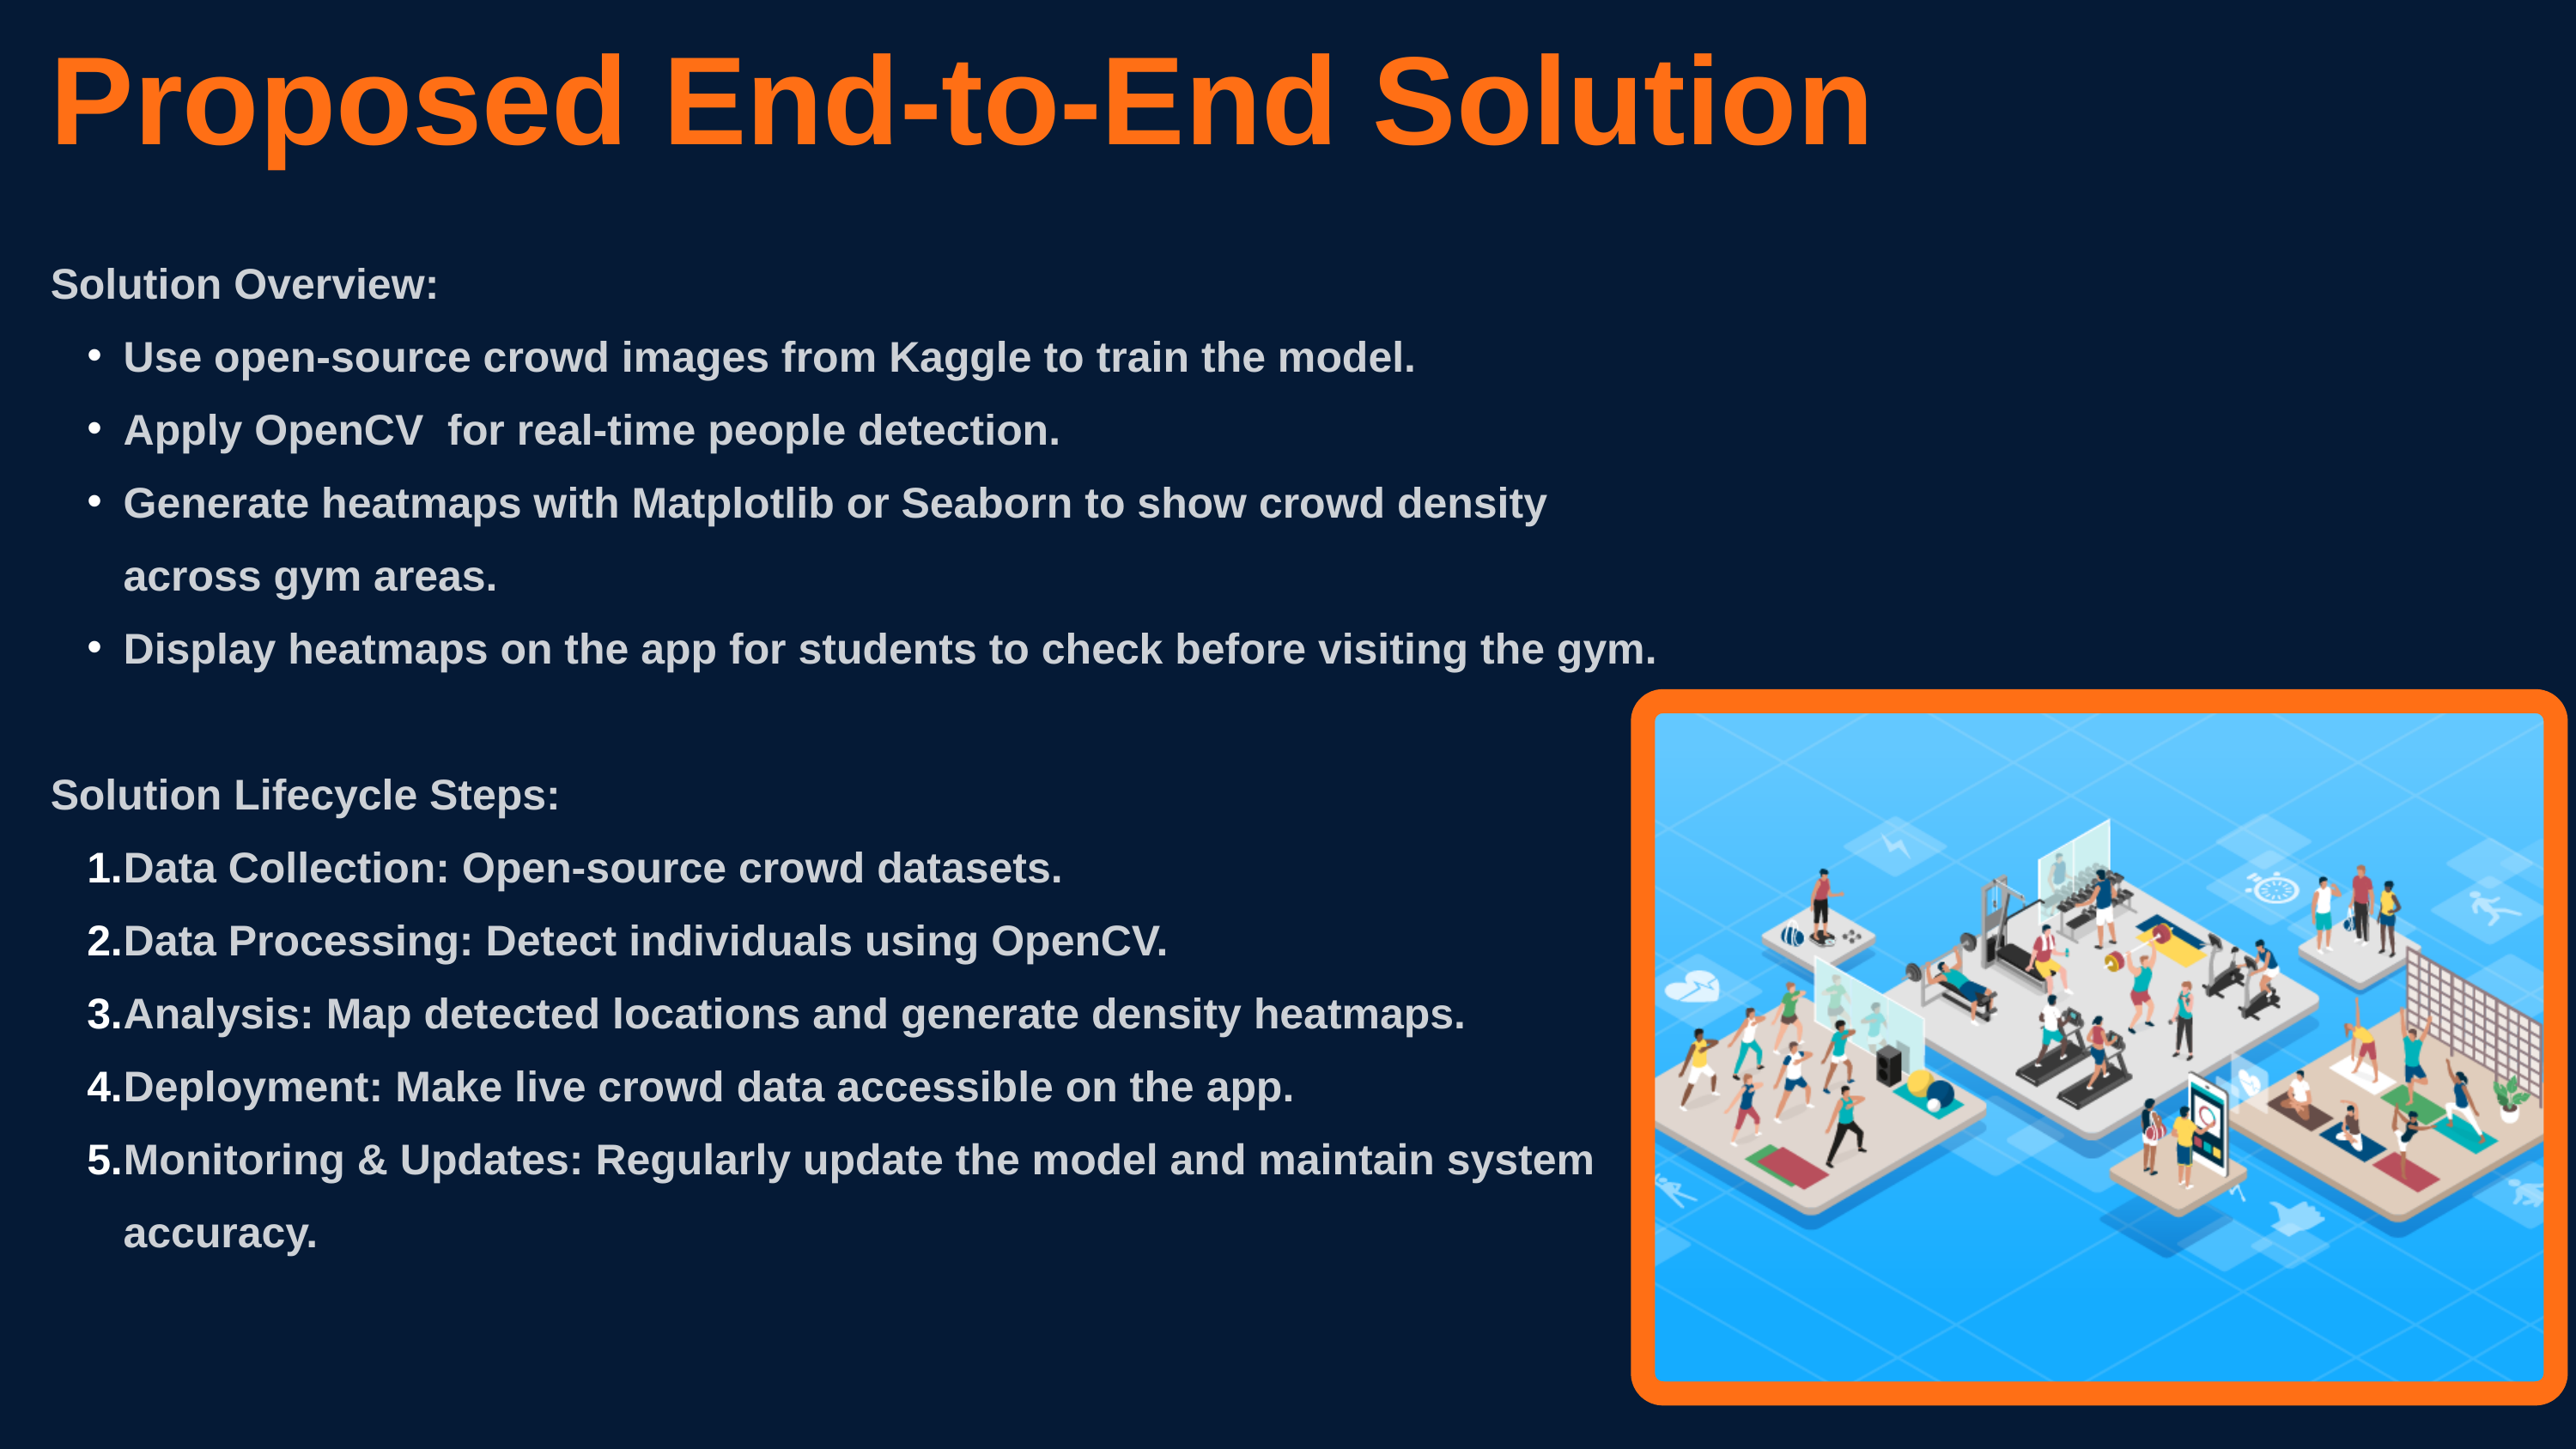

Proposed End-to-End Solution

Solution Overview:
Use open-source crowd images from Kaggle to train the model.
Apply OpenCV  for real-time people detection.
Generate heatmaps with Matplotlib or Seaborn to show crowd density across gym areas.
Display heatmaps on the app for students to check before visiting the gym.

Solution Lifecycle Steps:
Data Collection: Open-source crowd datasets.
Data Processing: Detect individuals using OpenCV.
Analysis: Map detected locations and generate density heatmaps.
Deployment: Make live crowd data accessible on the app.
Monitoring & Updates: Regularly update the model and maintain system accuracy.